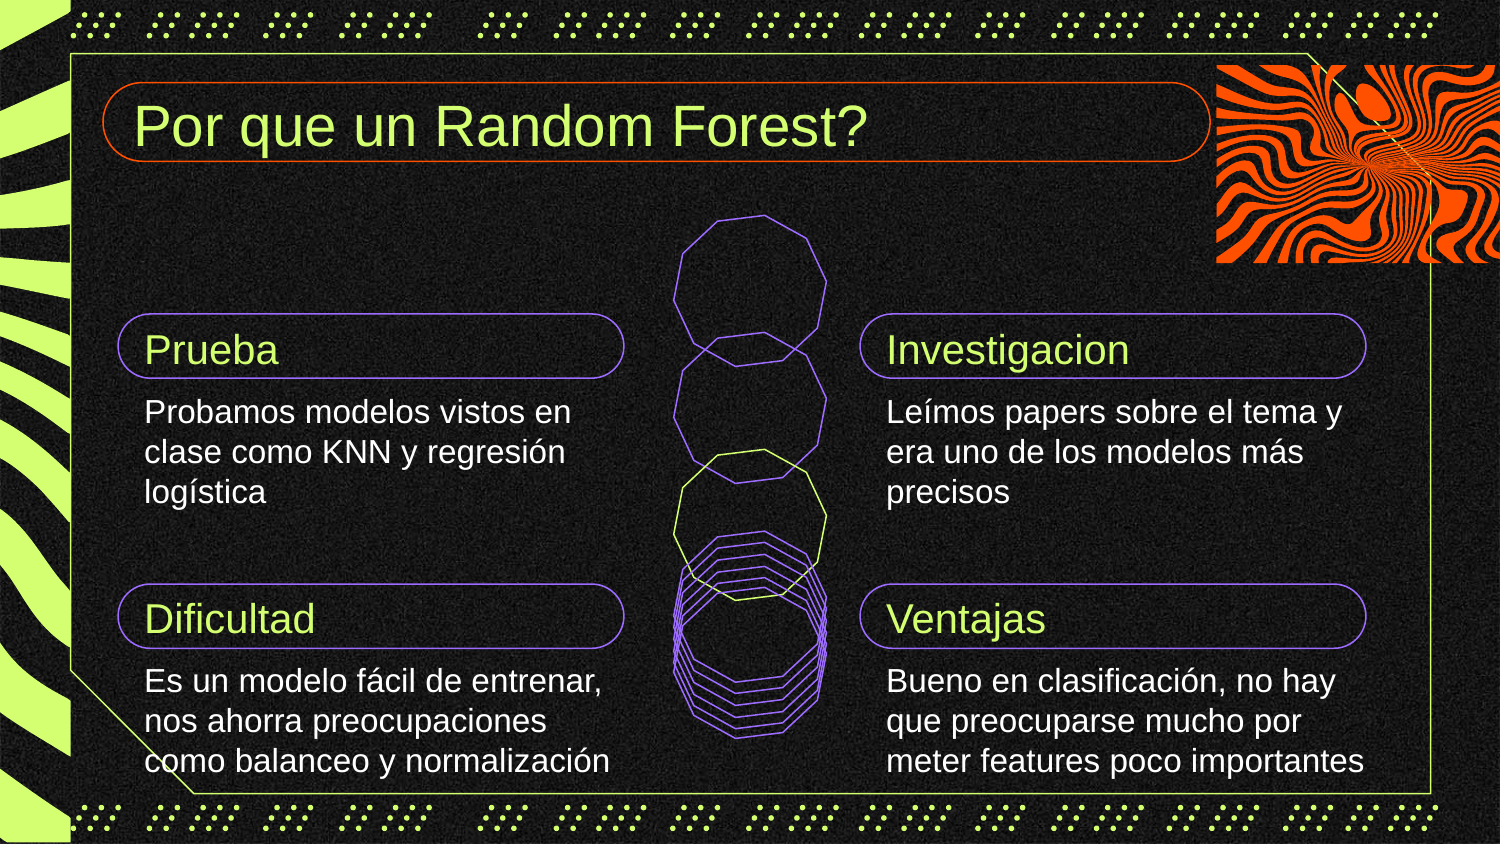

# Por que un Random Forest?

Prueba
Investigacion
Probamos modelos vistos en clase como KNN y regresión logística
Leímos papers sobre el tema y era uno de los modelos más precisos

Dificultad
Ventajas
Es un modelo fácil de entrenar, nos ahorra preocupaciones como balanceo y normalización
Bueno en clasificación, no hay que preocuparse mucho por meter features poco importantes